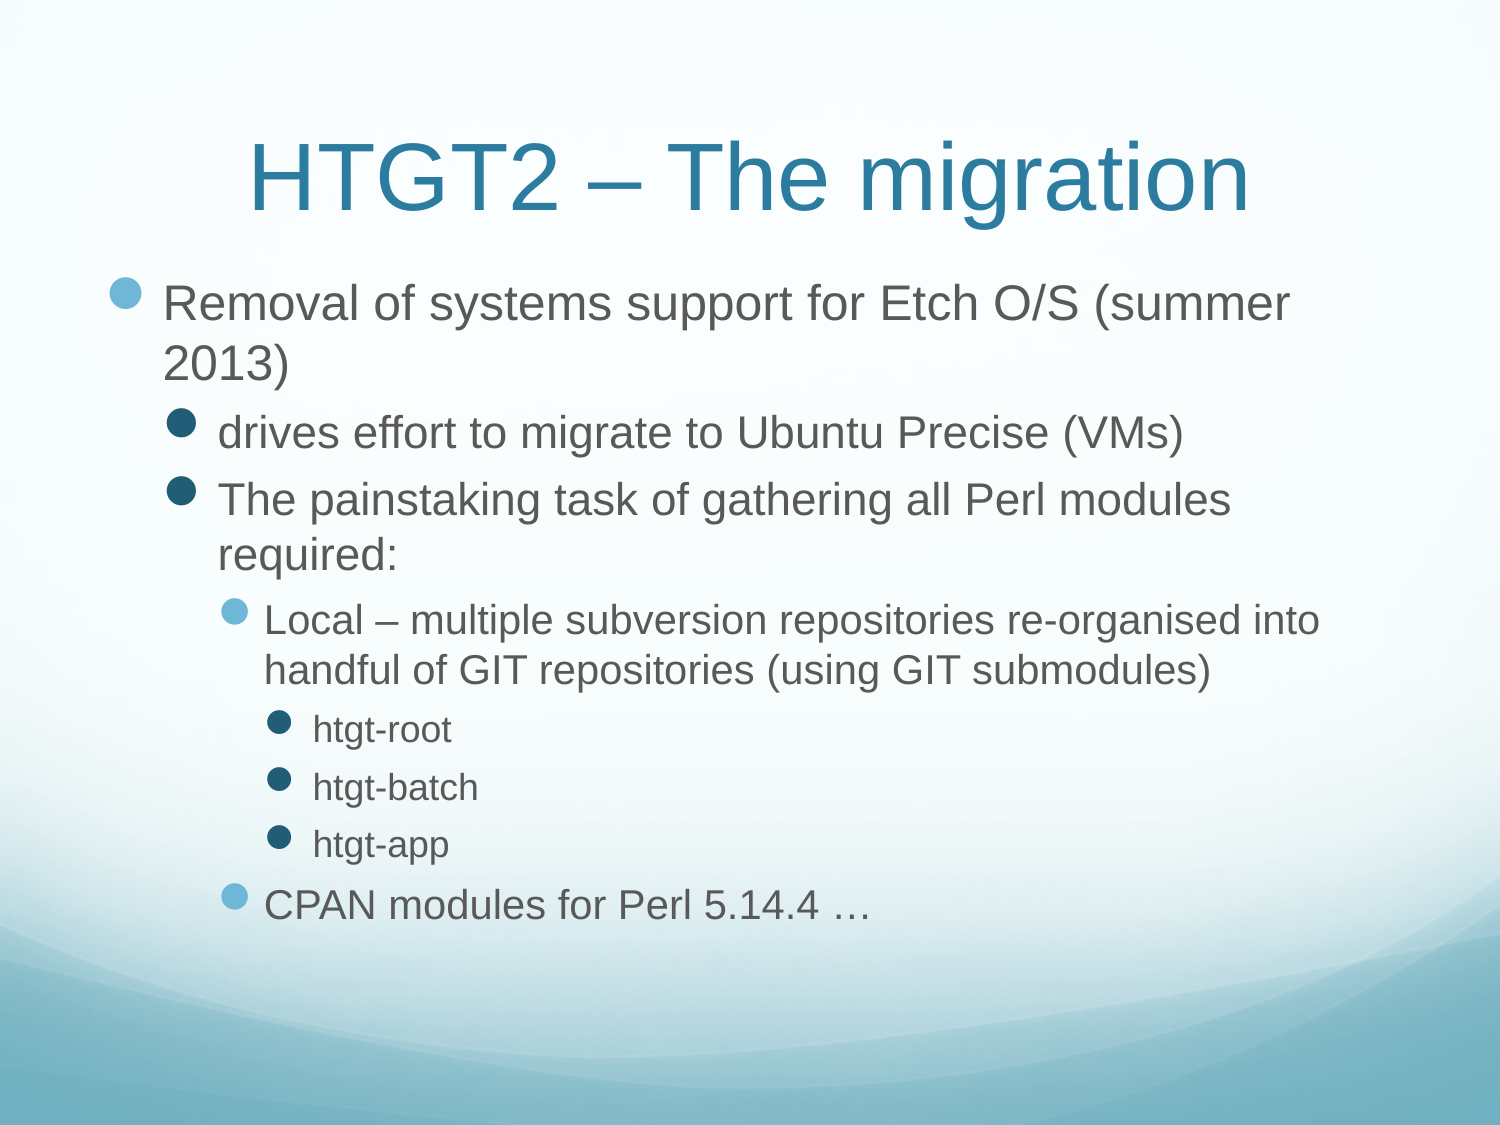

# HTGT2 – The migration
Removal of systems support for Etch O/S (summer 2013)
drives effort to migrate to Ubuntu Precise (VMs)
The painstaking task of gathering all Perl modules required:
Local – multiple subversion repositories re-organised into handful of GIT repositories (using GIT submodules)
htgt-root
htgt-batch
htgt-app
CPAN modules for Perl 5.14.4 …